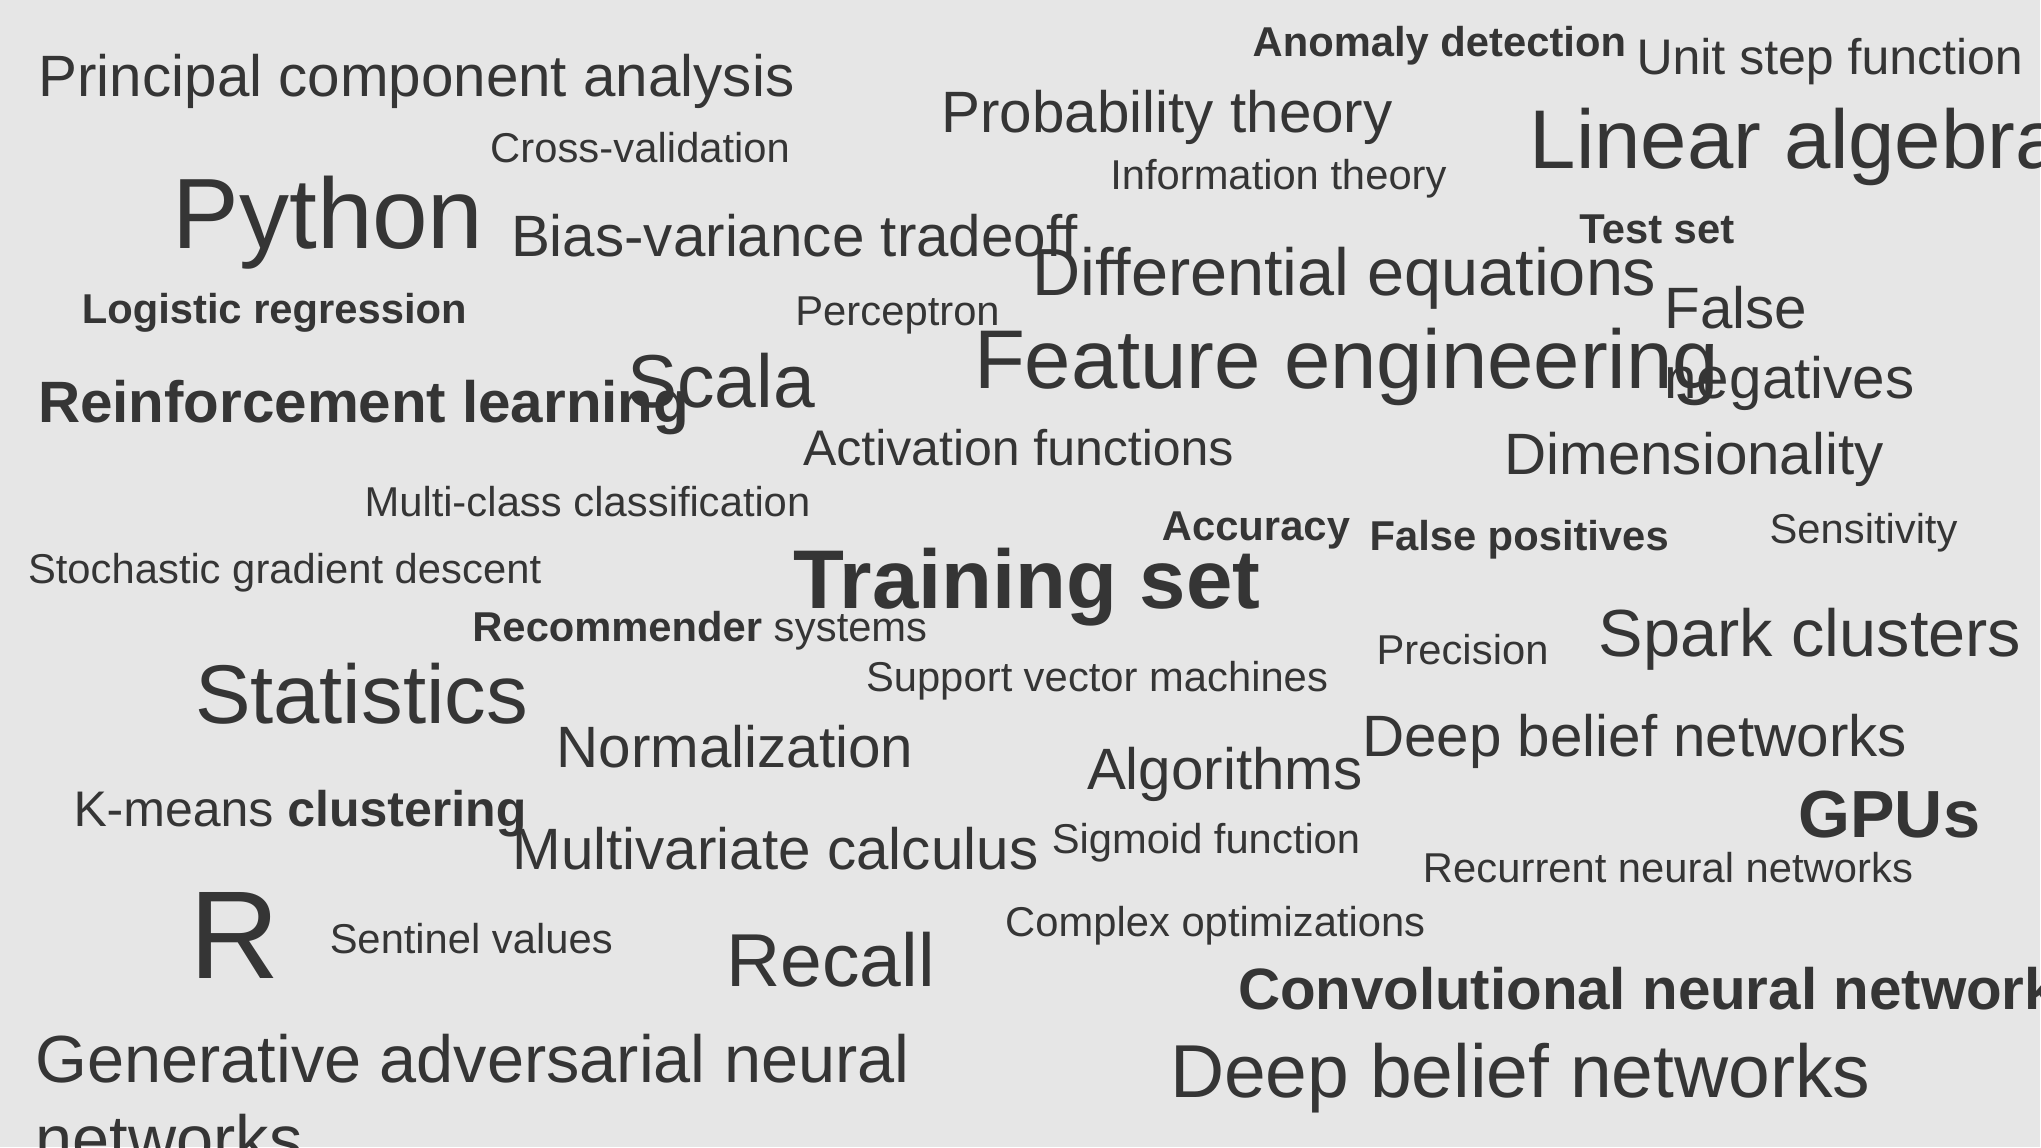

Anomaly detection
Unit step function
Principal component analysis
Probability theory
Linear algebra
Cross-validation
Information theory
Python
Bias-variance tradeoff
Test set
Differential equations
False negatives
Logistic regression
Perceptron
Feature engineering
Scala
Reinforcement learning
Dimensionality
Activation functions
Multi-class classification
Accuracy
Sensitivity
False positives
Training set
Stochastic gradient descent
Spark clusters
Recommender systems
Precision
Statistics
Support vector machines
Deep belief networks
Normalization
Algorithms
GPUs
K-means clustering
Multivariate calculus
Sigmoid function
Recurrent neural networks
R
Complex optimizations
Recall
Sentinel values
Convolutional neural networks
Generative adversarial neural networks
Deep belief networks